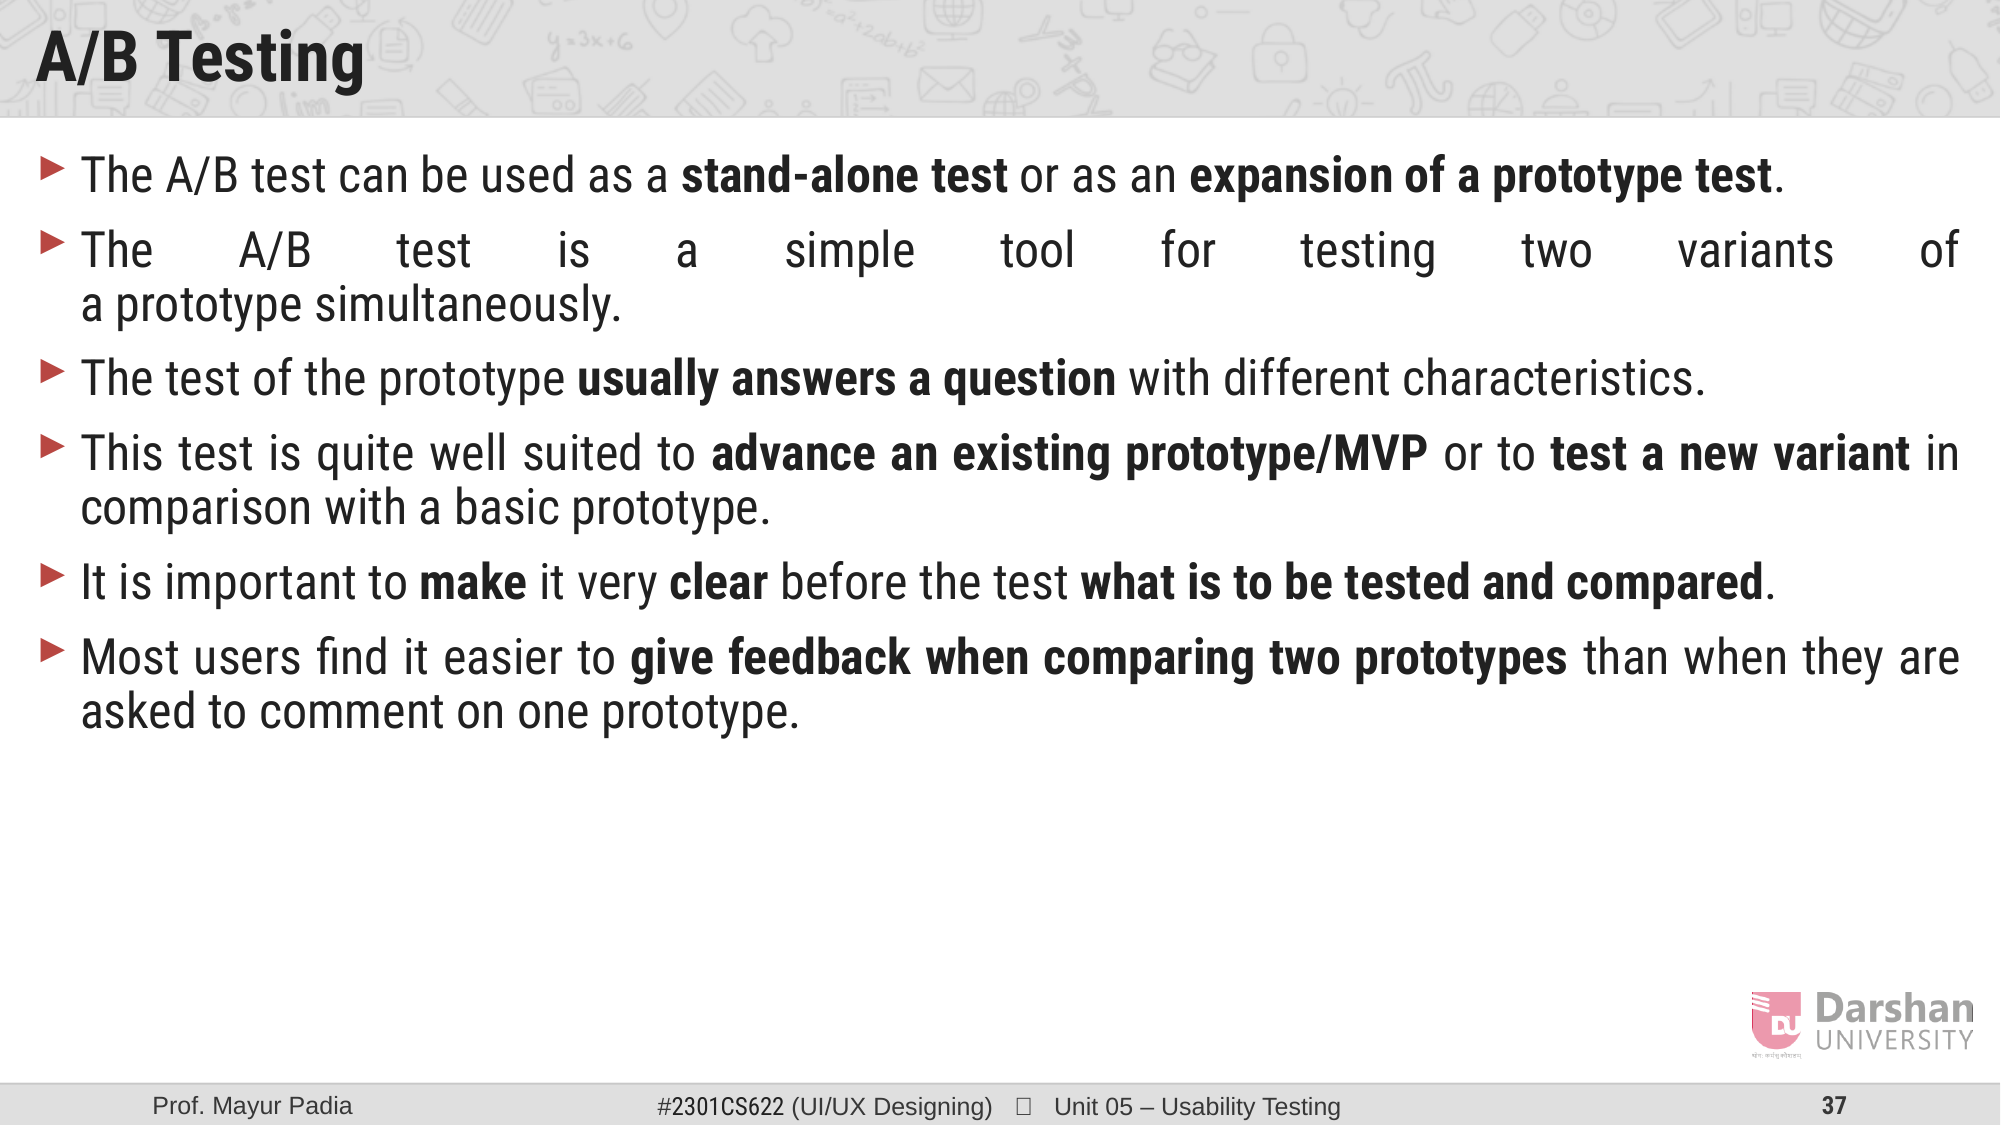

# A/B Testing
The A/B test can be used as a stand-alone test or as an expansion of a prototype test.
The A/B test is a simple tool for testing two variants of
a prototype simultaneously.
The test of the prototype usually answers a question with different characteristics.
This test is quite well suited to advance an existing prototype/MVP or to test a new variant in comparison with a basic prototype.
It is important to make it very clear before the test what is to be tested and compared.
Most users find it easier to give feedback when comparing two prototypes than when they are asked to comment on one prototype.